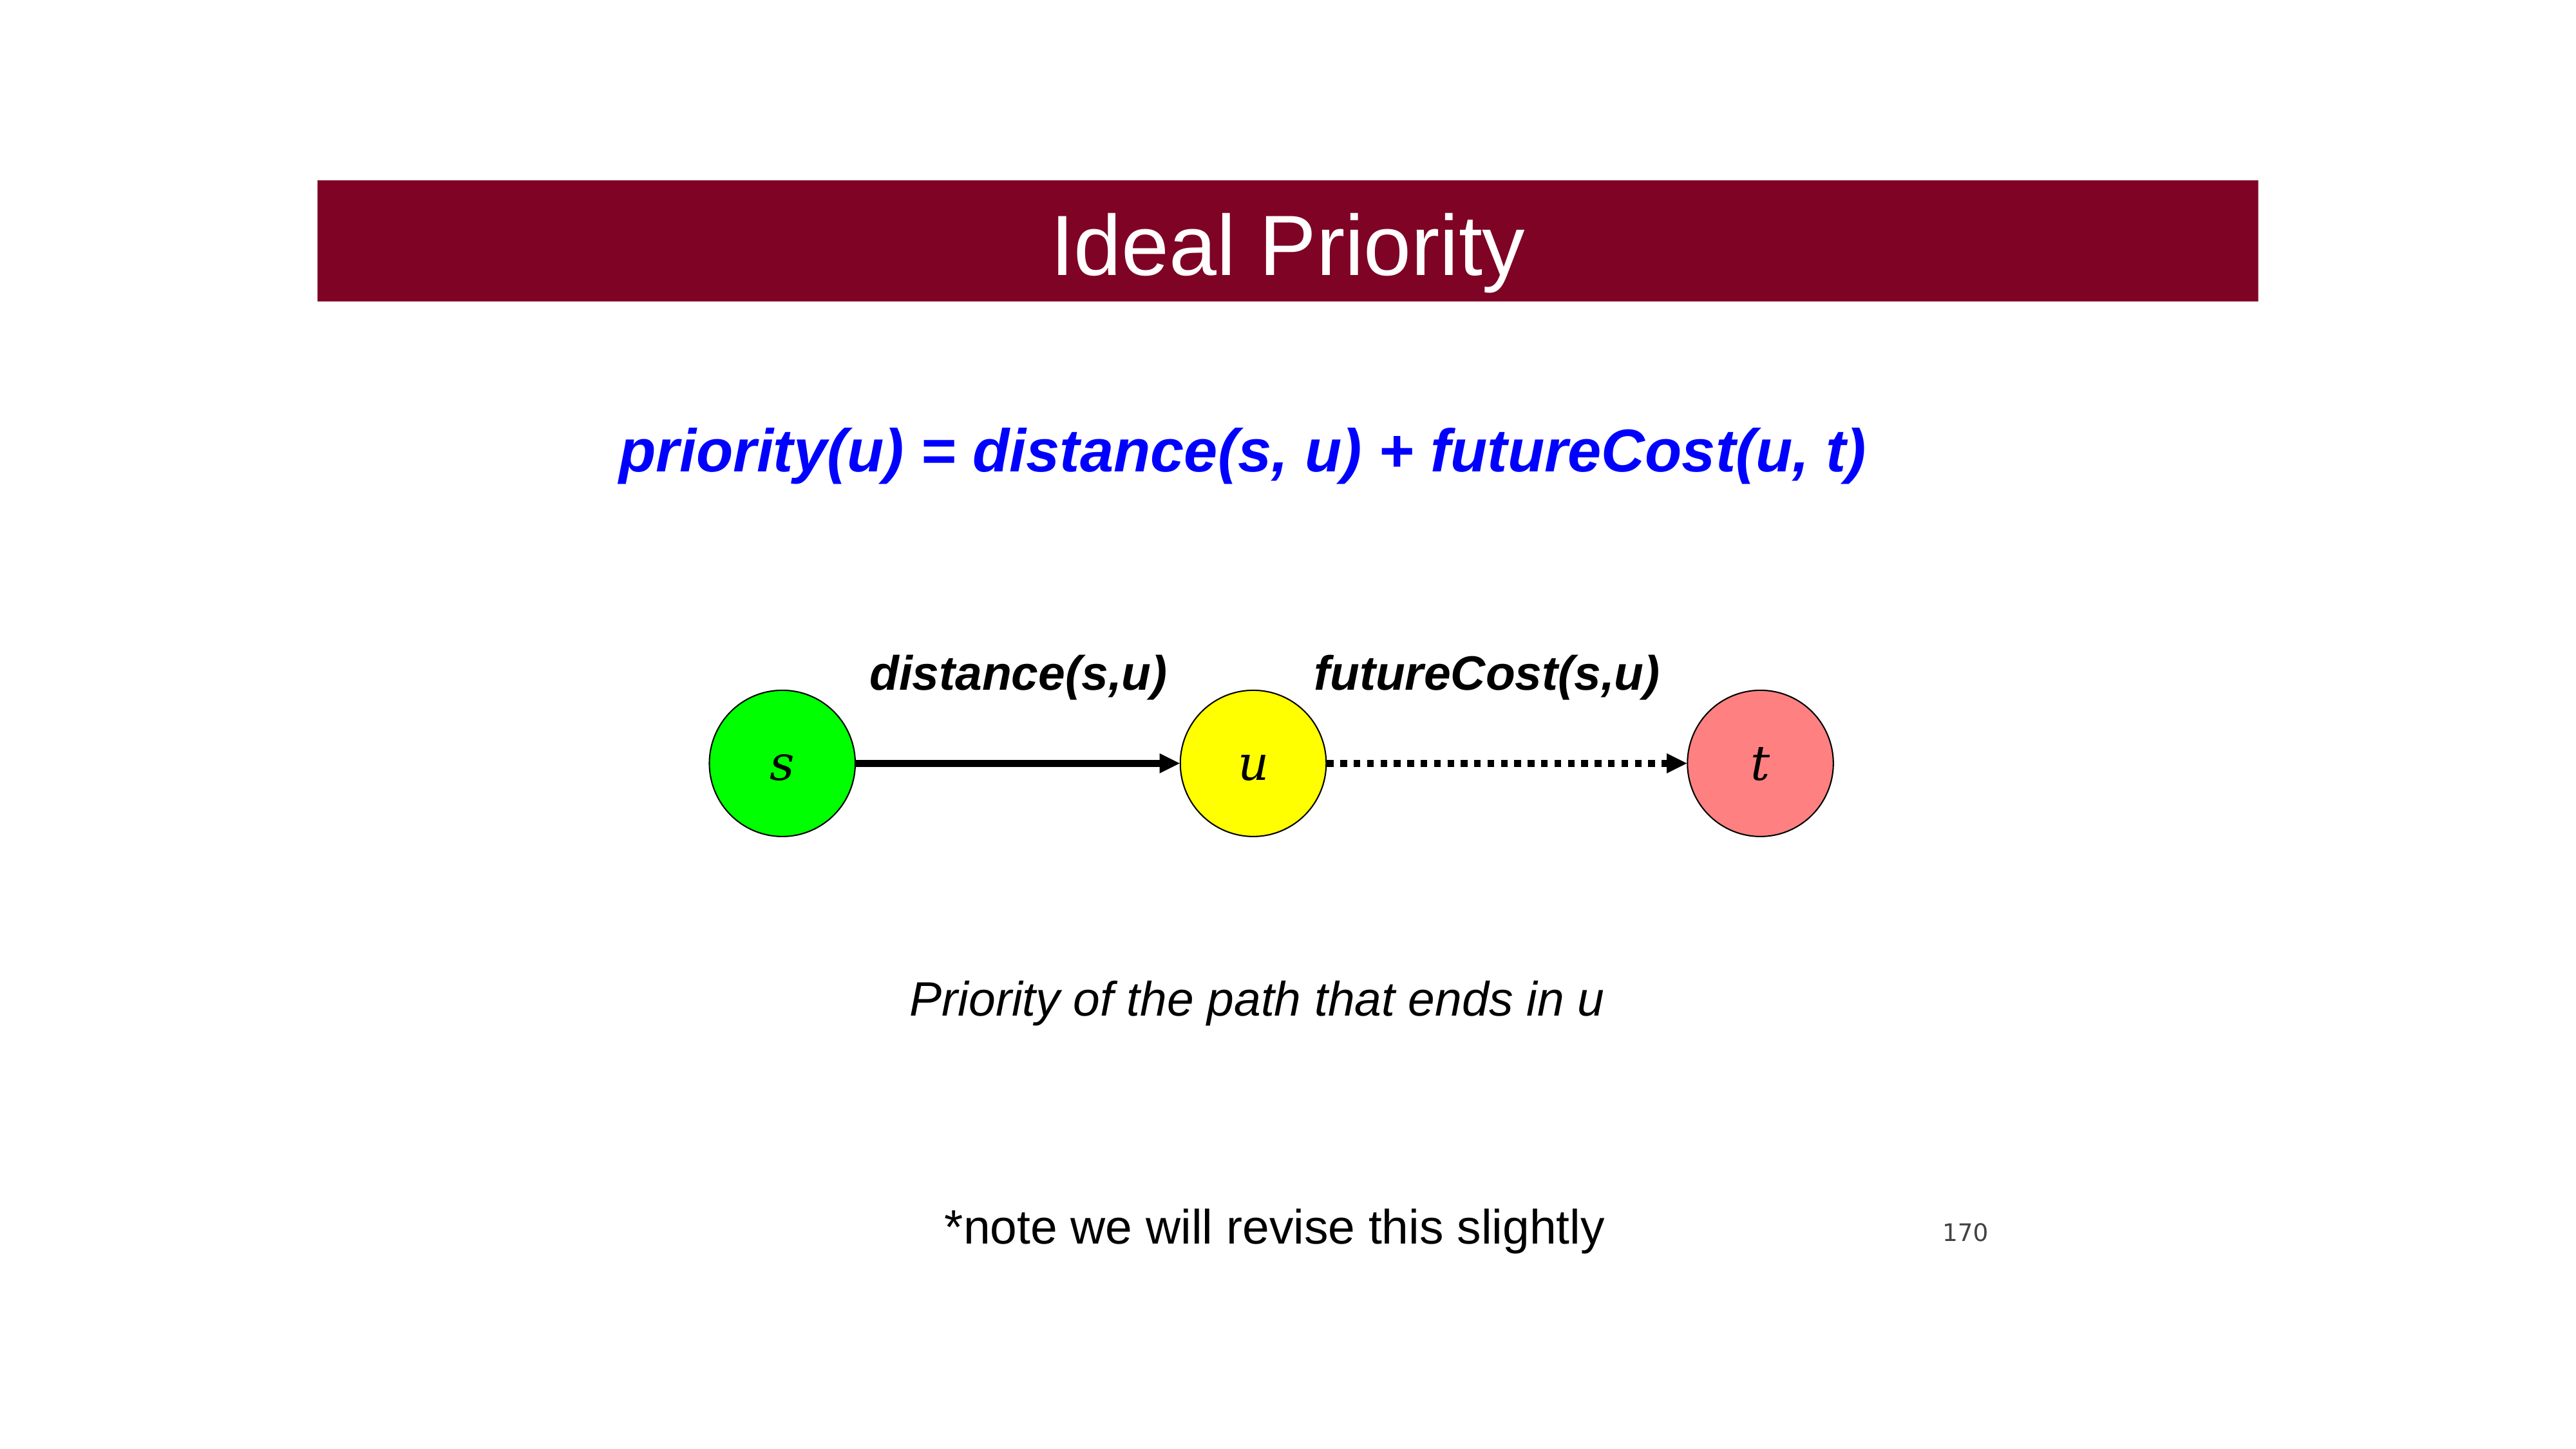

Ideal Priority
priority(u) = distance(s, u) + futureCost(u, t)
distance(s,u)
futureCost(s,u)

s

u

t

Priority of the path that ends in u
*note we will revise this slightly
170